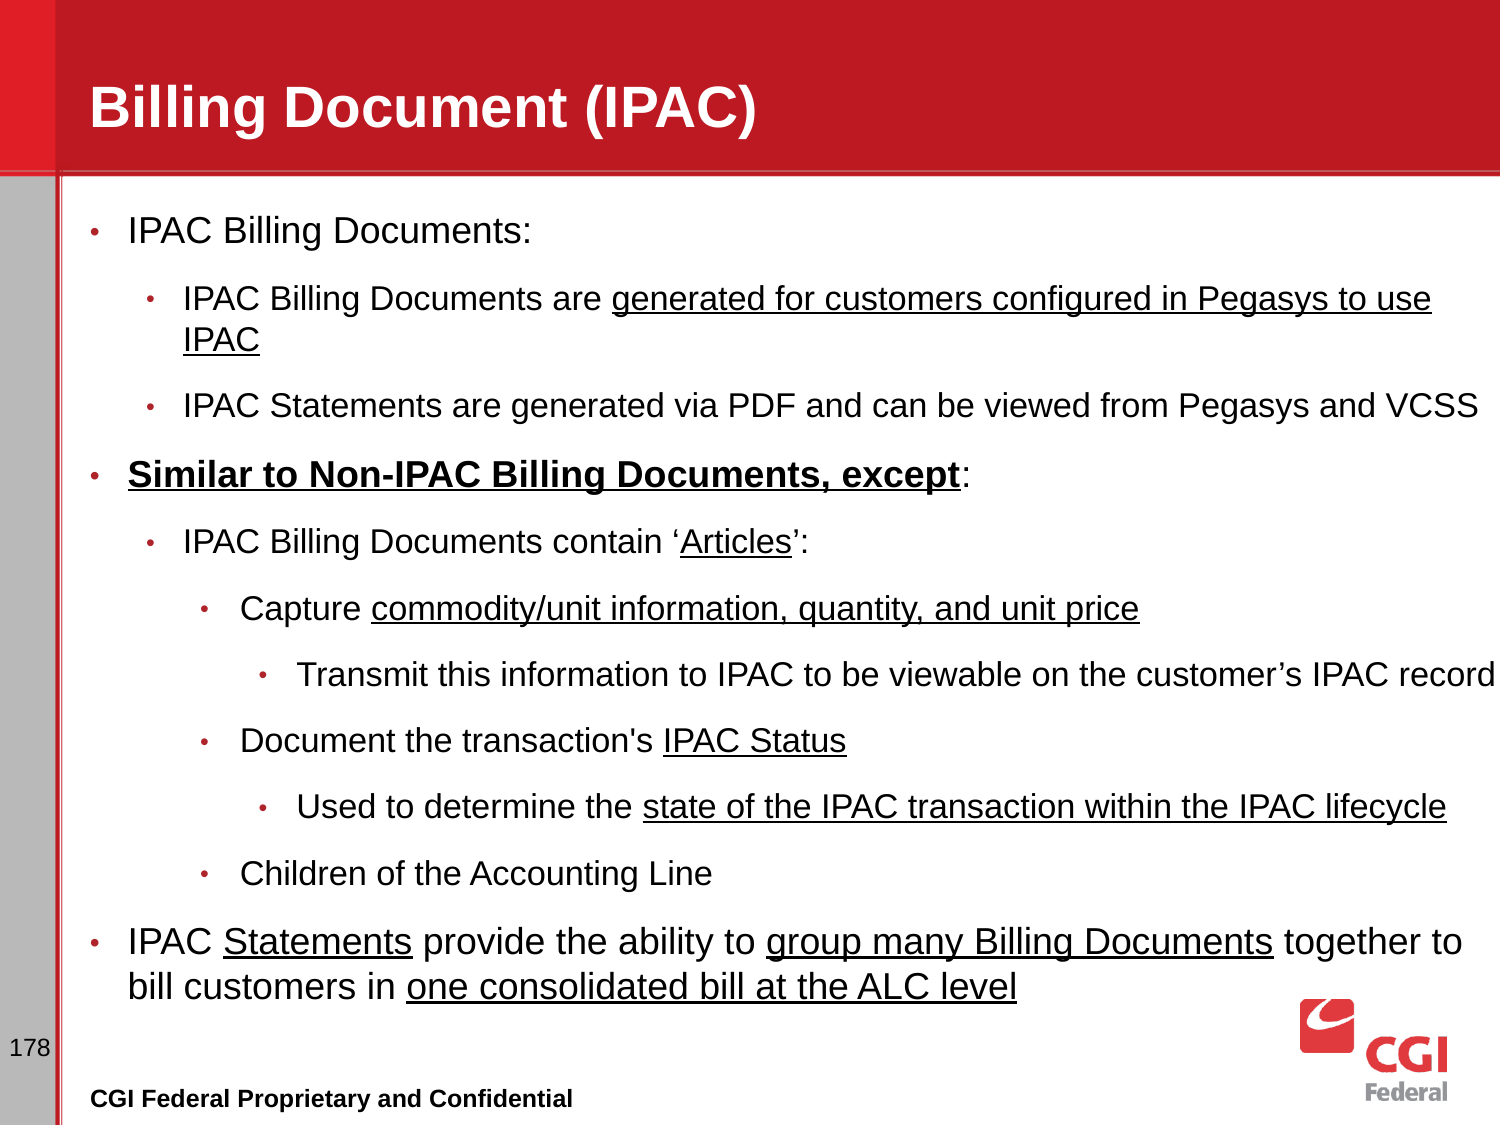

# Billing Document (IPAC)
IPAC Billing Documents:
IPAC Billing Documents are generated for customers configured in Pegasys to use IPAC
IPAC Statements are generated via PDF and can be viewed from Pegasys and VCSS
Similar to Non-IPAC Billing Documents, except:
IPAC Billing Documents contain ‘Articles’:
Capture commodity/unit information, quantity, and unit price
Transmit this information to IPAC to be viewable on the customer’s IPAC record
Document the transaction's IPAC Status
Used to determine the state of the IPAC transaction within the IPAC lifecycle
Children of the Accounting Line
IPAC Statements provide the ability to group many Billing Documents together to bill customers in one consolidated bill at the ALC level

178
CGI Federal Proprietary and Confidential